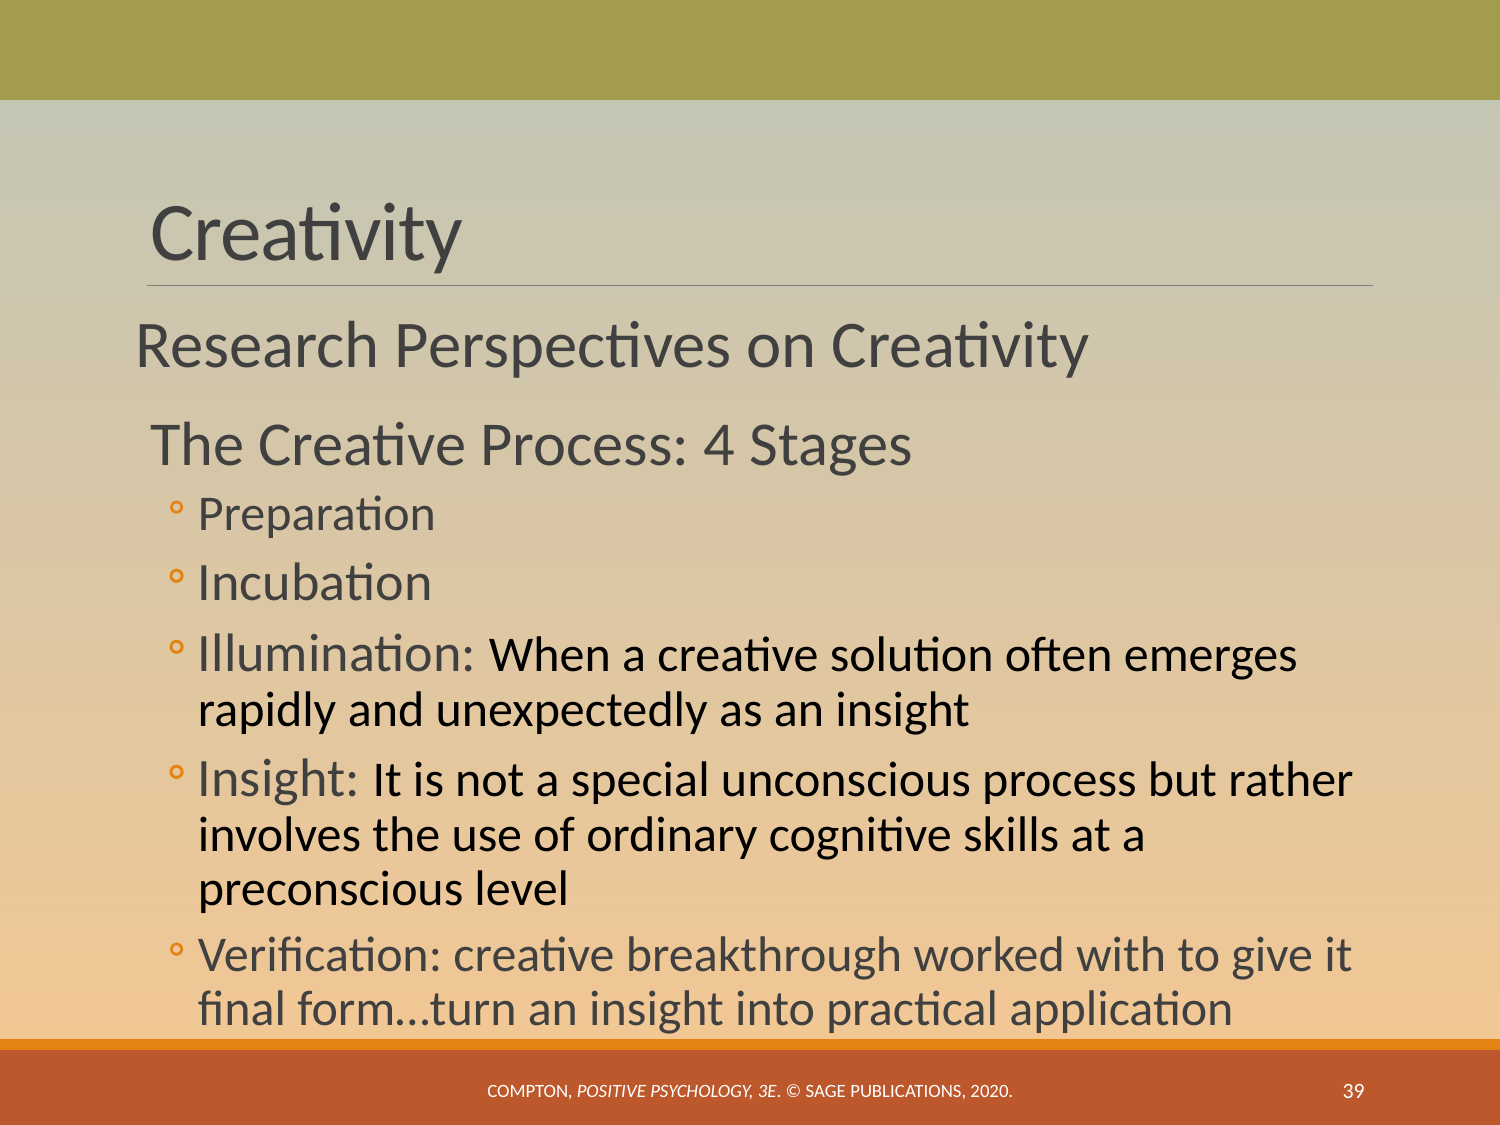

# Creativity
Research Perspectives on Creativity
The Creative Process: 4 Stages
Preparation
Incubation
Illumination: When a creative solution often emerges rapidly and unexpectedly as an insight
Insight: It is not a special unconscious process but rather involves the use of ordinary cognitive skills at a preconscious level
Verification: creative breakthrough worked with to give it final form…turn an insight into practical application
Compton, Positive Psychology, 3e. © SAGE Publications, 2020.
39